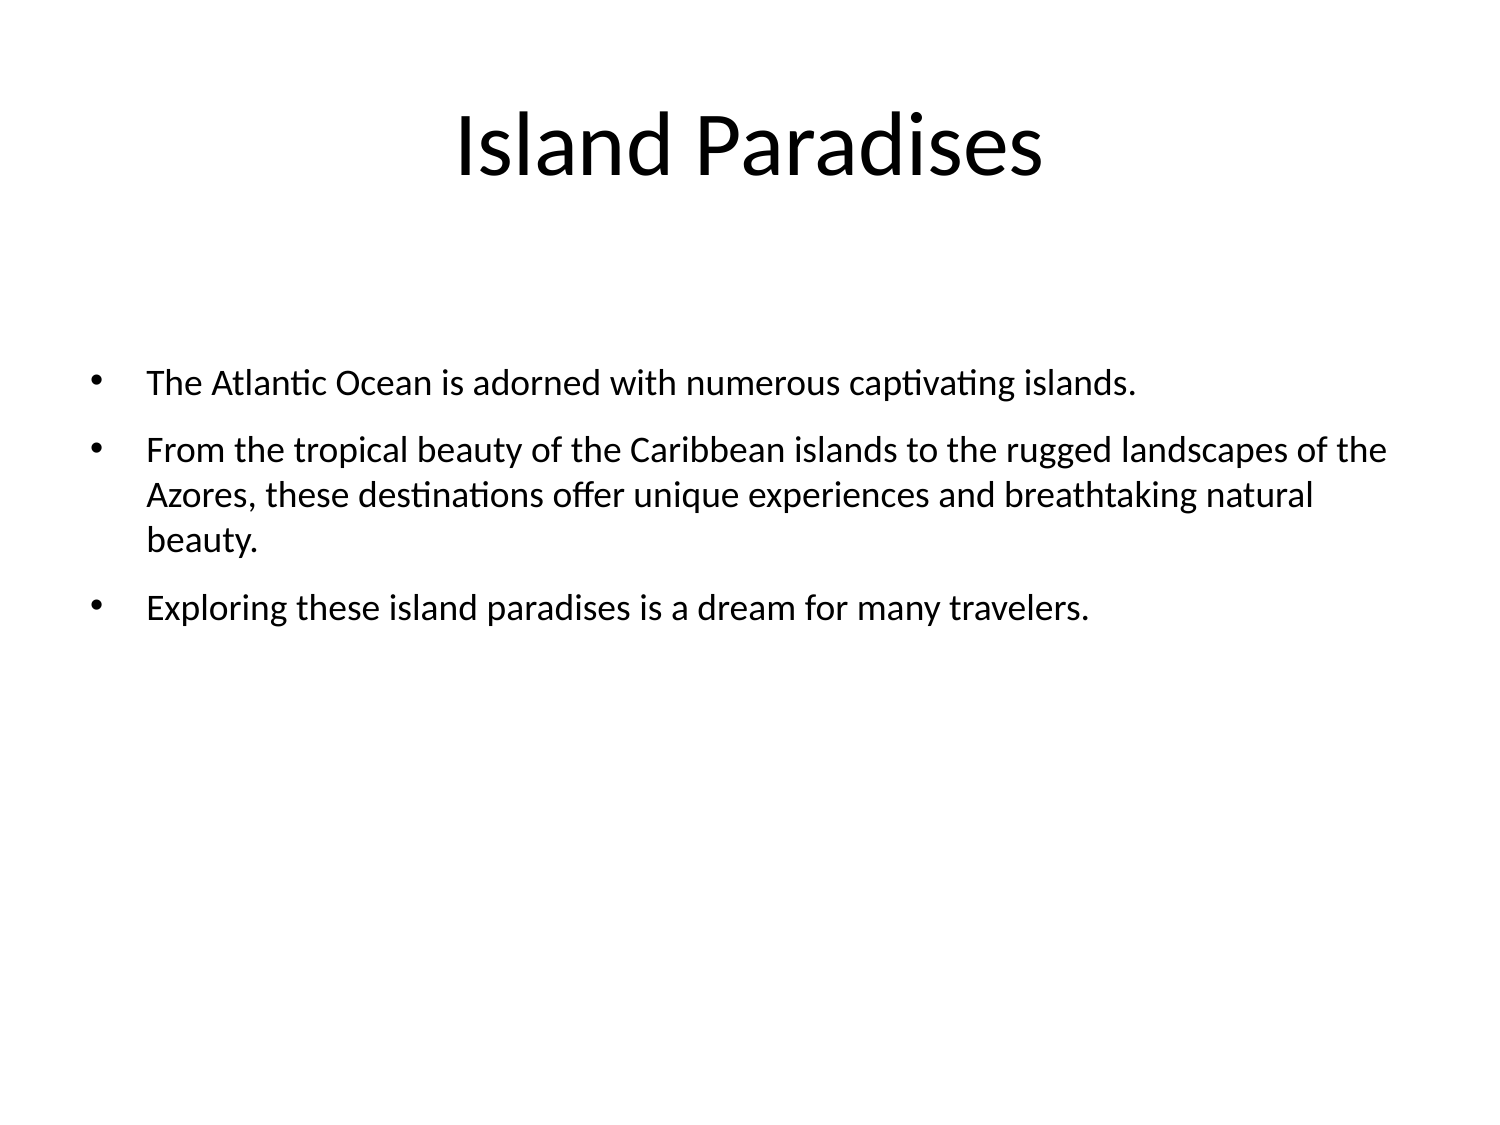

# Island Paradises

The Atlantic Ocean is adorned with numerous captivating islands.
From the tropical beauty of the Caribbean islands to the rugged landscapes of the Azores, these destinations offer unique experiences and breathtaking natural beauty.
Exploring these island paradises is a dream for many travelers.